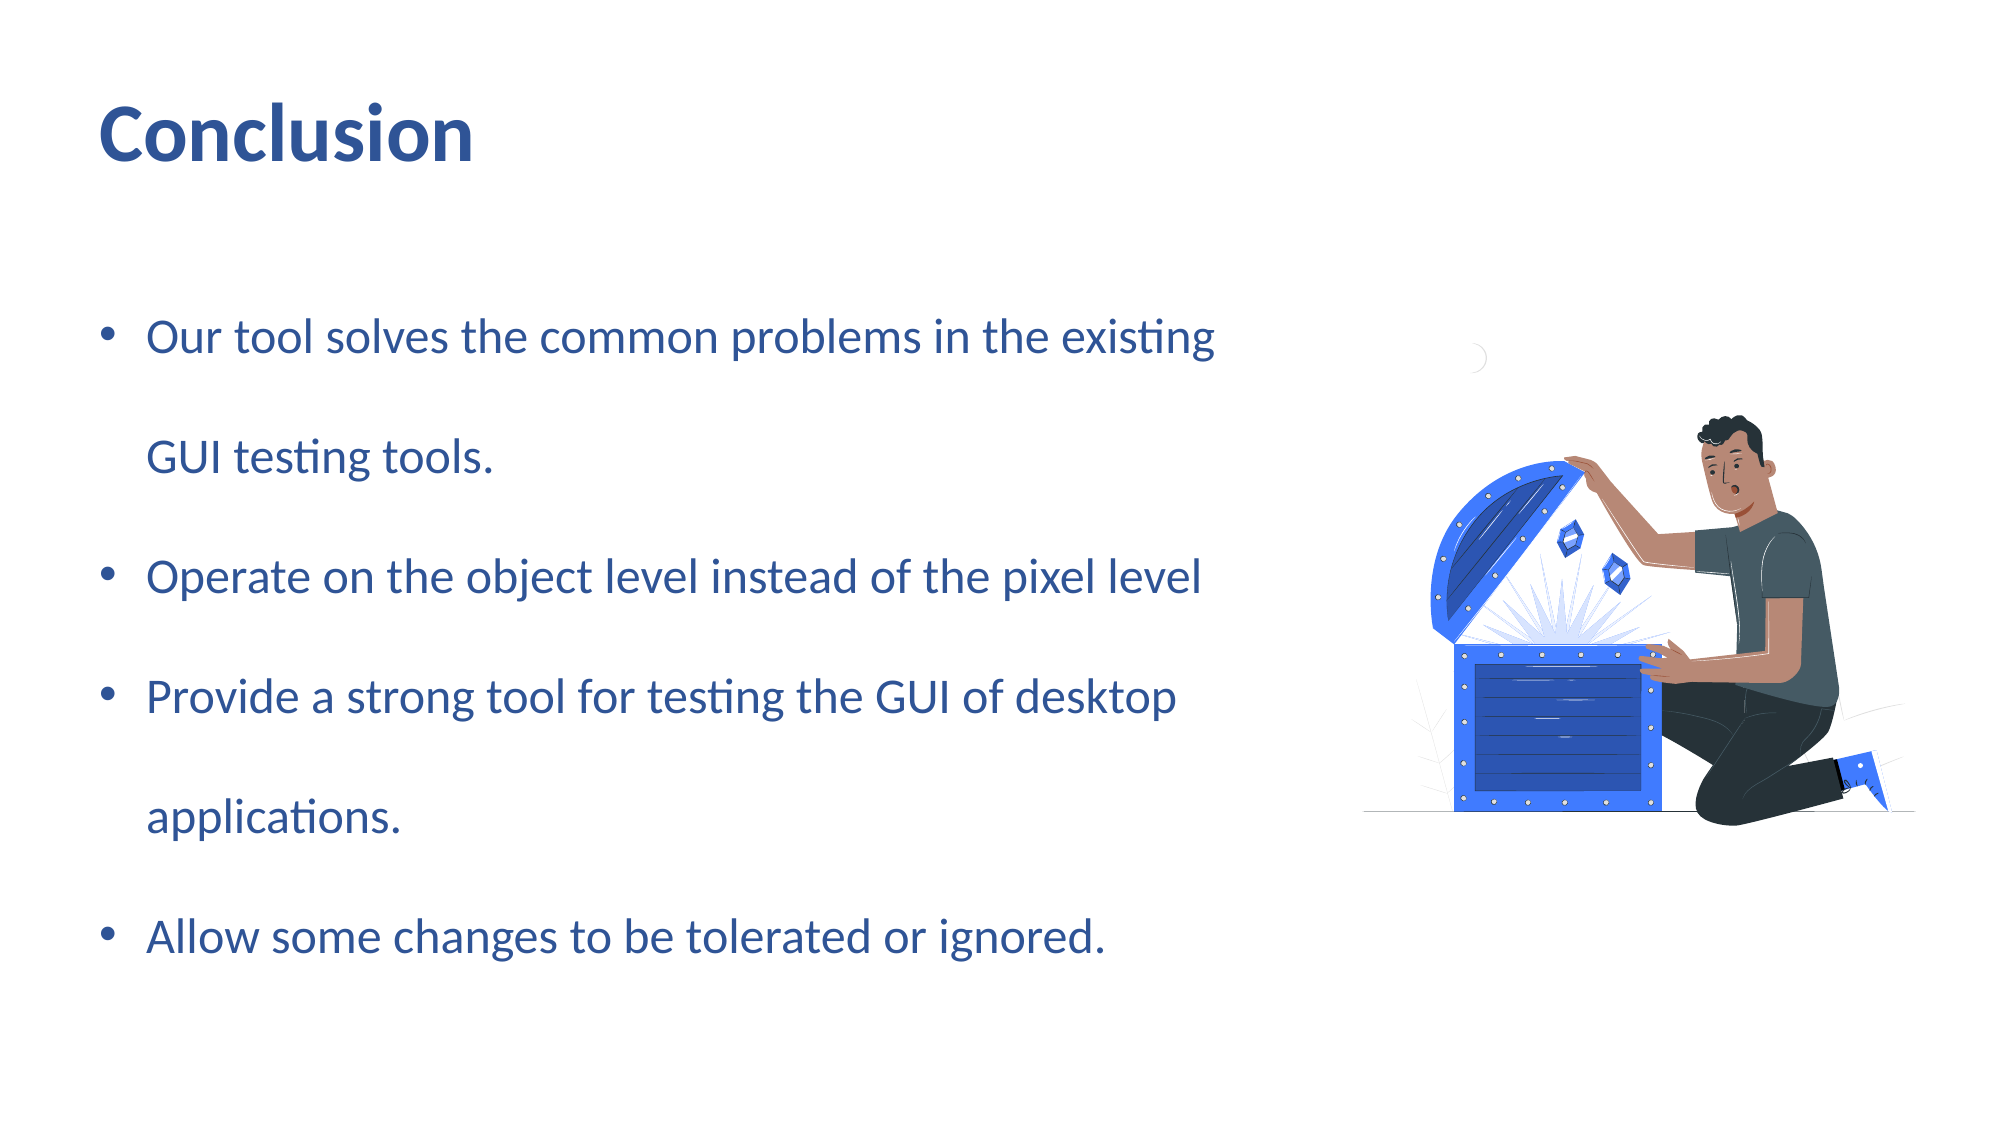

Conclusion
Our tool solves the common problems in the existing GUI testing tools.
Operate on the object level instead of the pixel level
Provide a strong tool for testing the GUI of desktop applications.
Allow some changes to be tolerated or ignored.